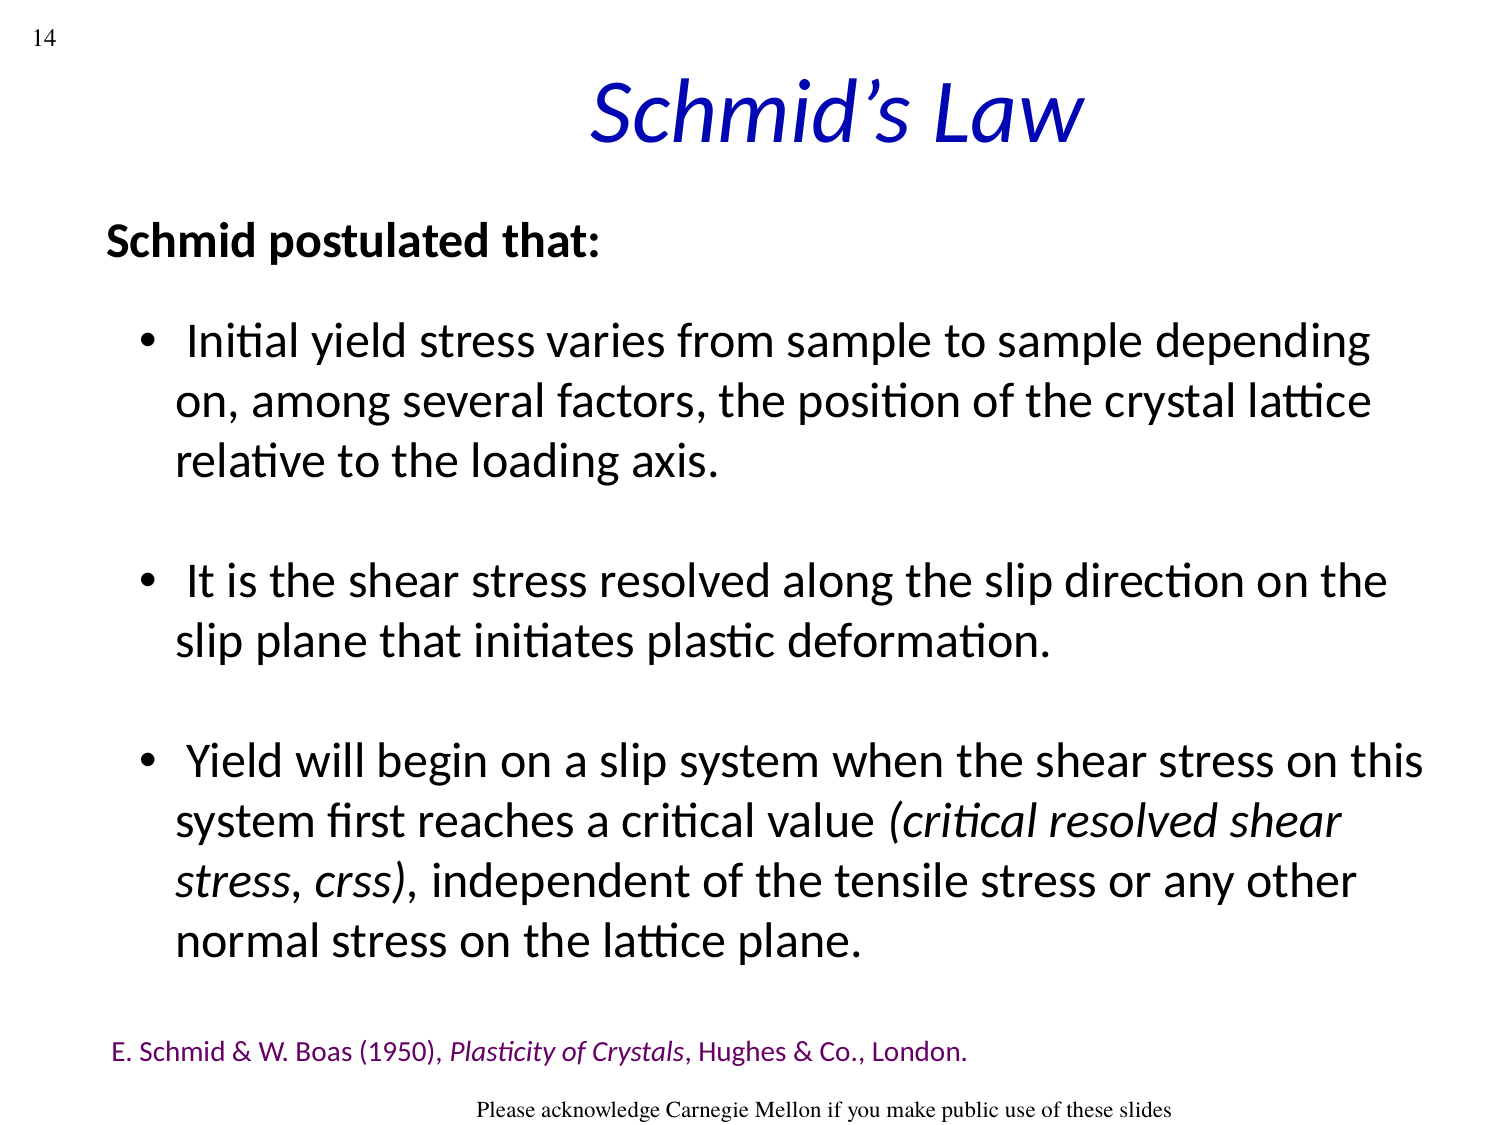

# Schmid’s Law
14
Schmid postulated that:
 Initial yield stress varies from sample to sample depending on, among several factors, the position of the crystal lattice relative to the loading axis.

 It is the shear stress resolved along the slip direction on the slip plane that initiates plastic deformation.

 Yield will begin on a slip system when the shear stress on this system first reaches a critical value (critical resolved shear stress, crss), independent of the tensile stress or any other normal stress on the lattice plane.
E. Schmid & W. Boas (1950), Plasticity of Crystals, Hughes & Co., London.
Please acknowledge Carnegie Mellon if you make public use of these slides